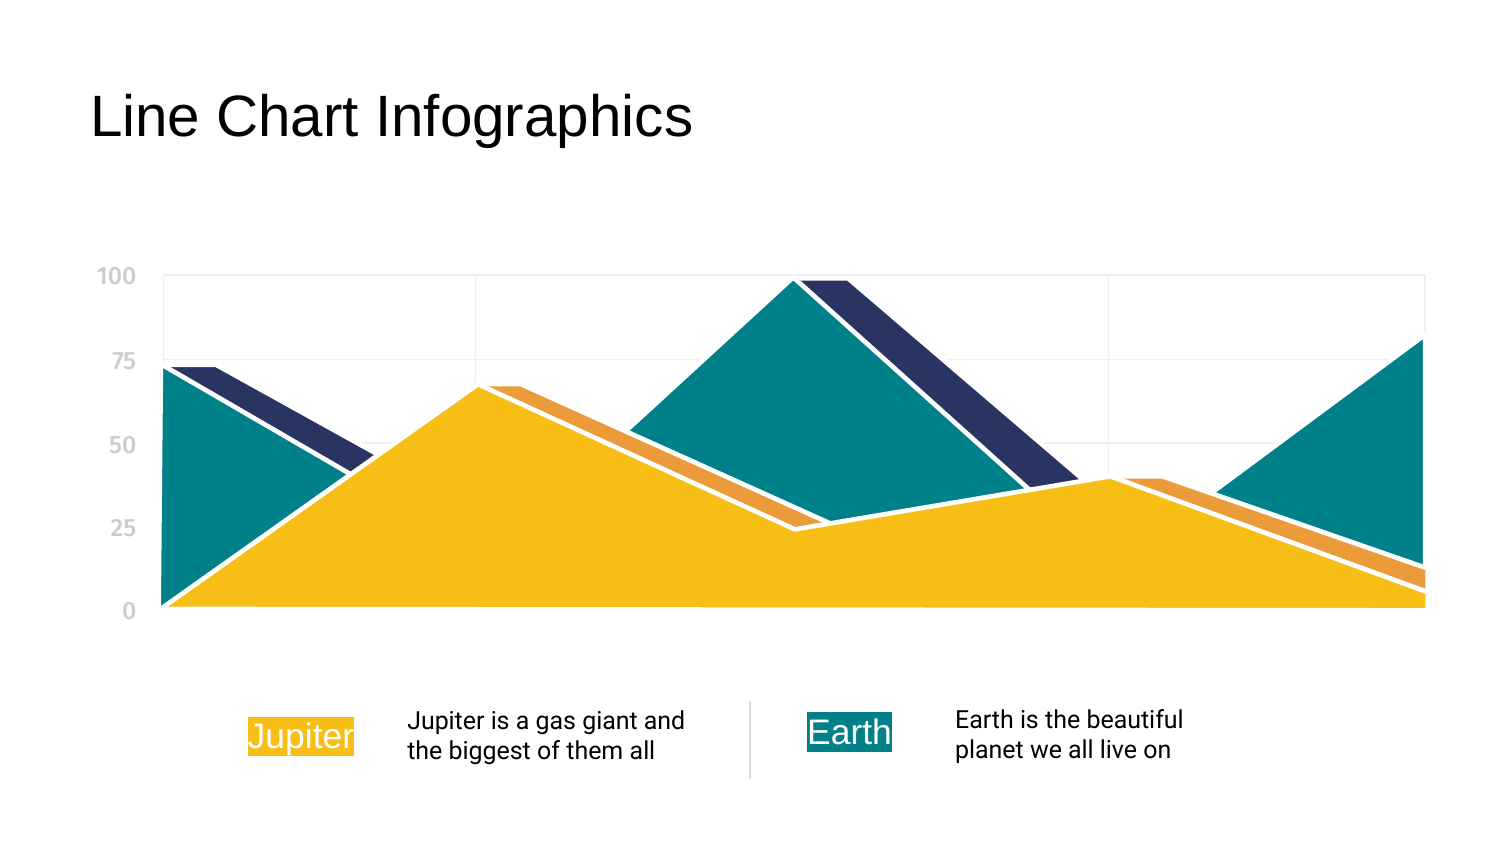

# Line Chart Infographics
100

75

50

25
0
Earth is the beautiful planet we all live on
Jupiter is a gas giant and the biggest of them all
Earth
Jupiter